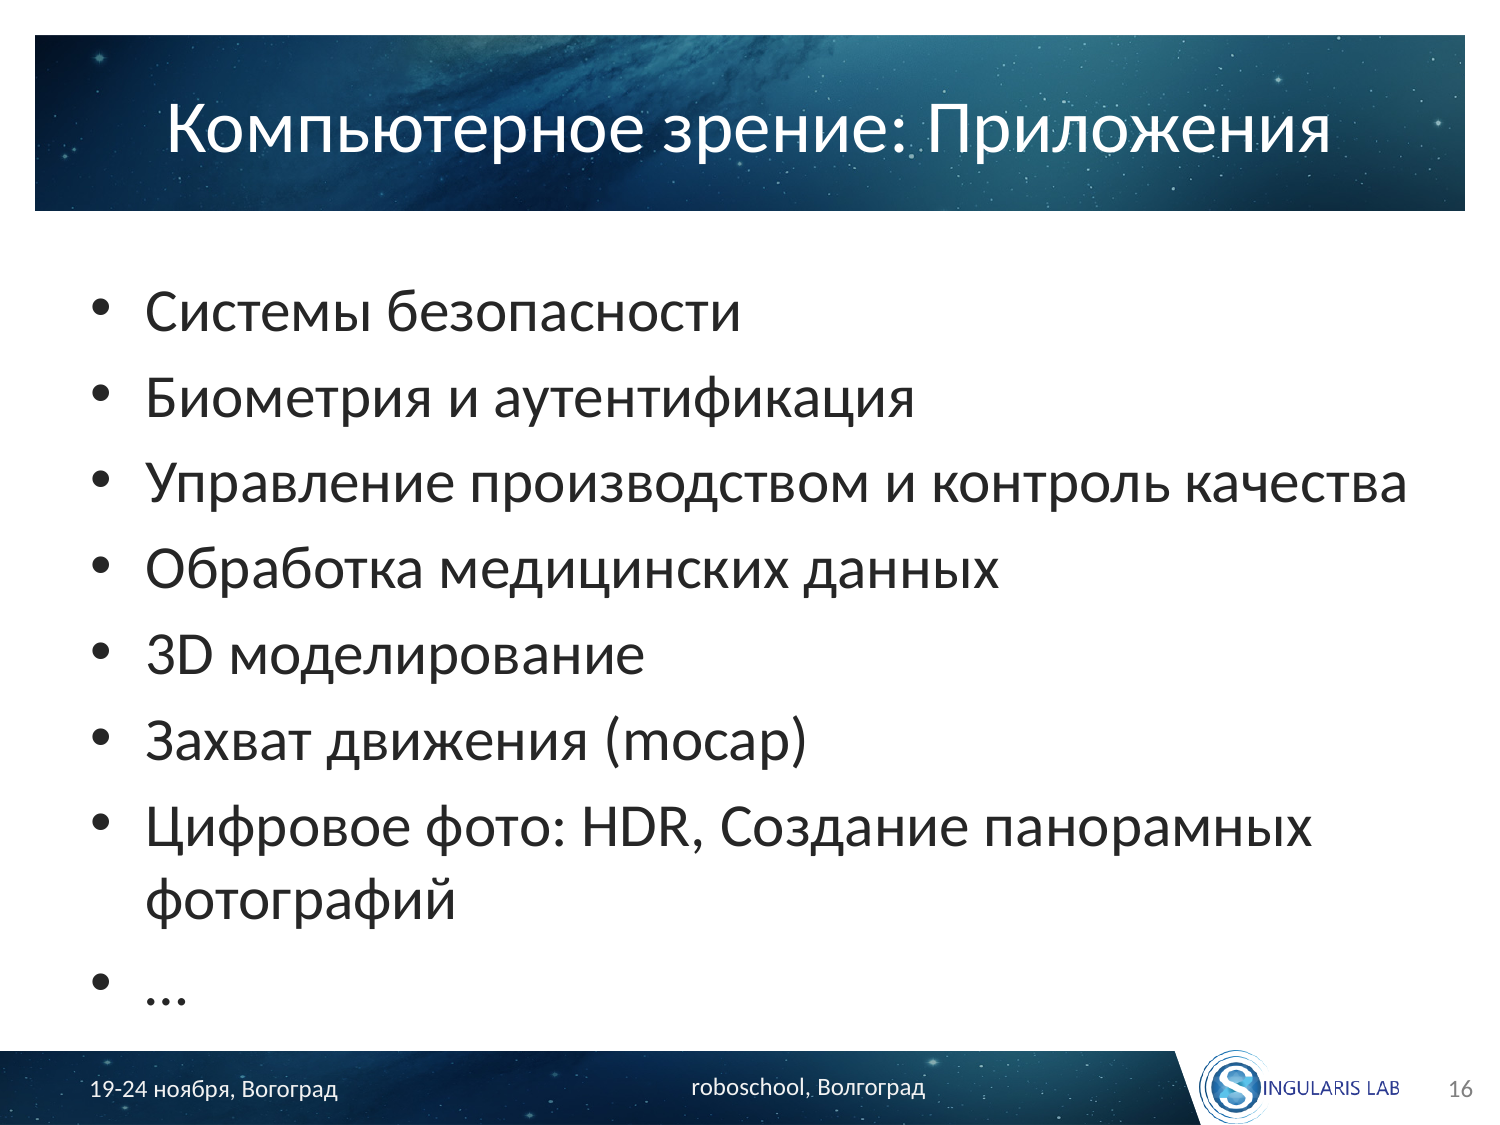

# Компьютерное зрение: Приложения
Системы безопасности
Биометрия и аутентификация
Управление производством и контроль качества
Обработка медицинских данных
3D моделирование
Захват движения (mocap)
Цифровое фото: HDR, Создание панорамных фотографий
…

16
roboschool, Волгоград
19-24 ноября, Вогоград